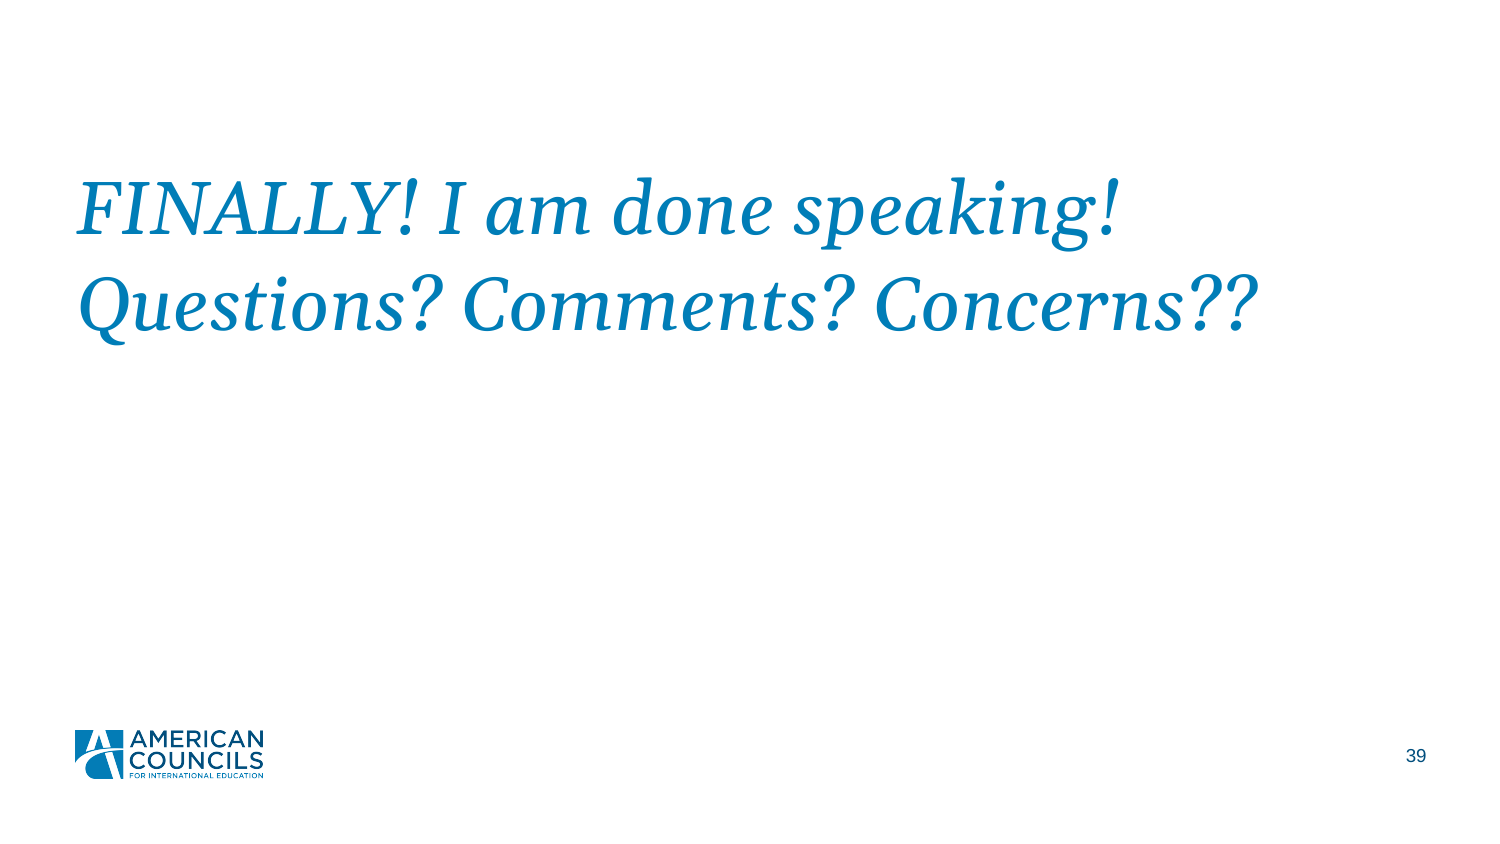

#
FINALLY! I am done speaking!
Questions? Comments? Concerns??
39